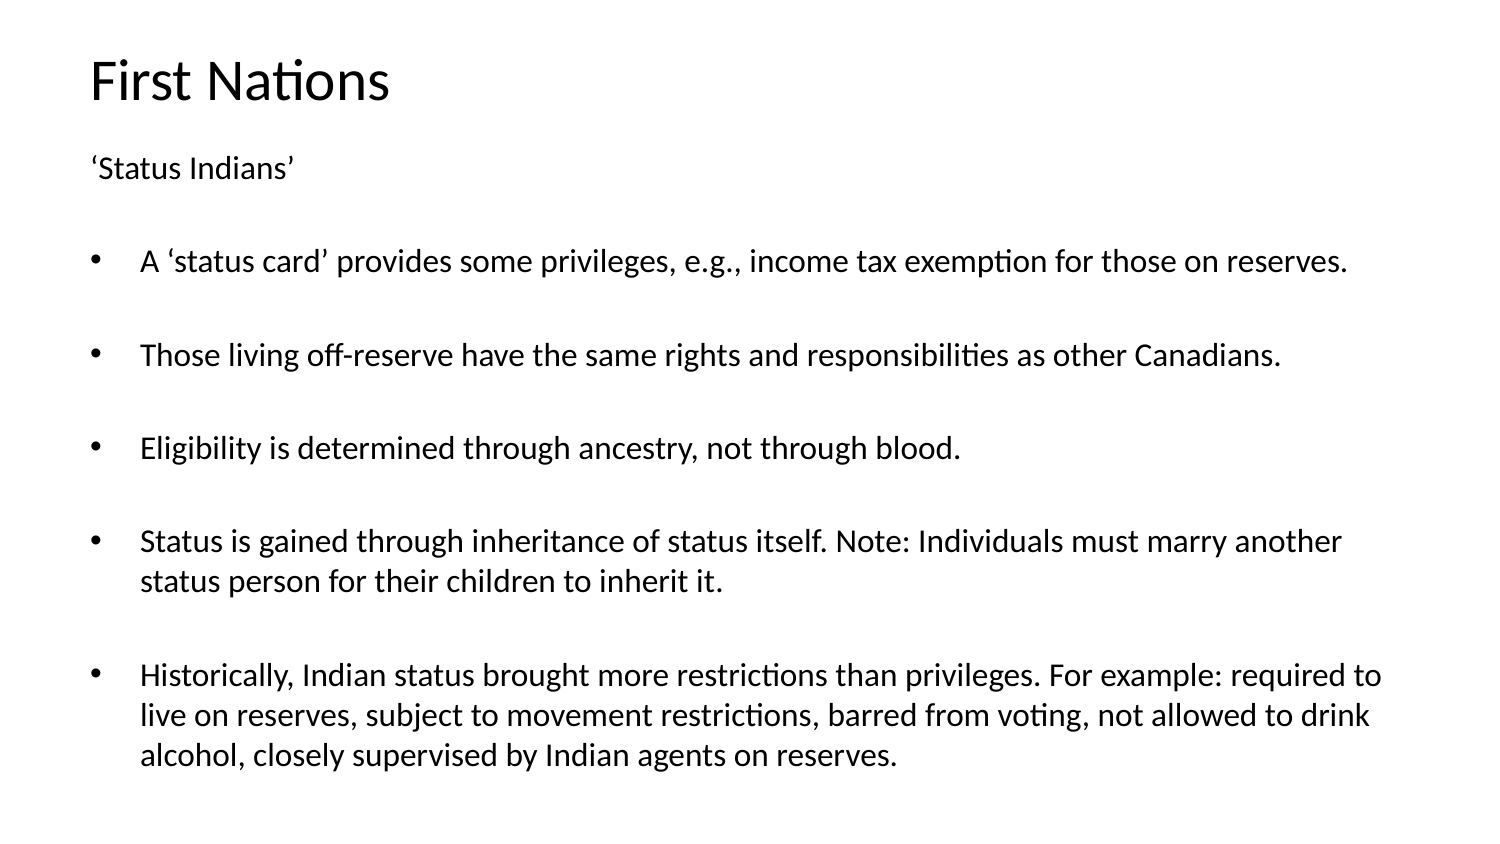

# First Nations
‘Status Indians’

A ‘status card’ provides some privileges, e.g., income tax exemption for those on reserves.

Those living off-reserve have the same rights and responsibilities as other Canadians.

Eligibility is determined through ancestry, not through blood.

Status is gained through inheritance of status itself. Note: Individuals must marry another status person for their children to inherit it.

Historically, Indian status brought more restrictions than privileges. For example: required to live on reserves, subject to movement restrictions, barred from voting, not allowed to drink alcohol, closely supervised by Indian agents on reserves.